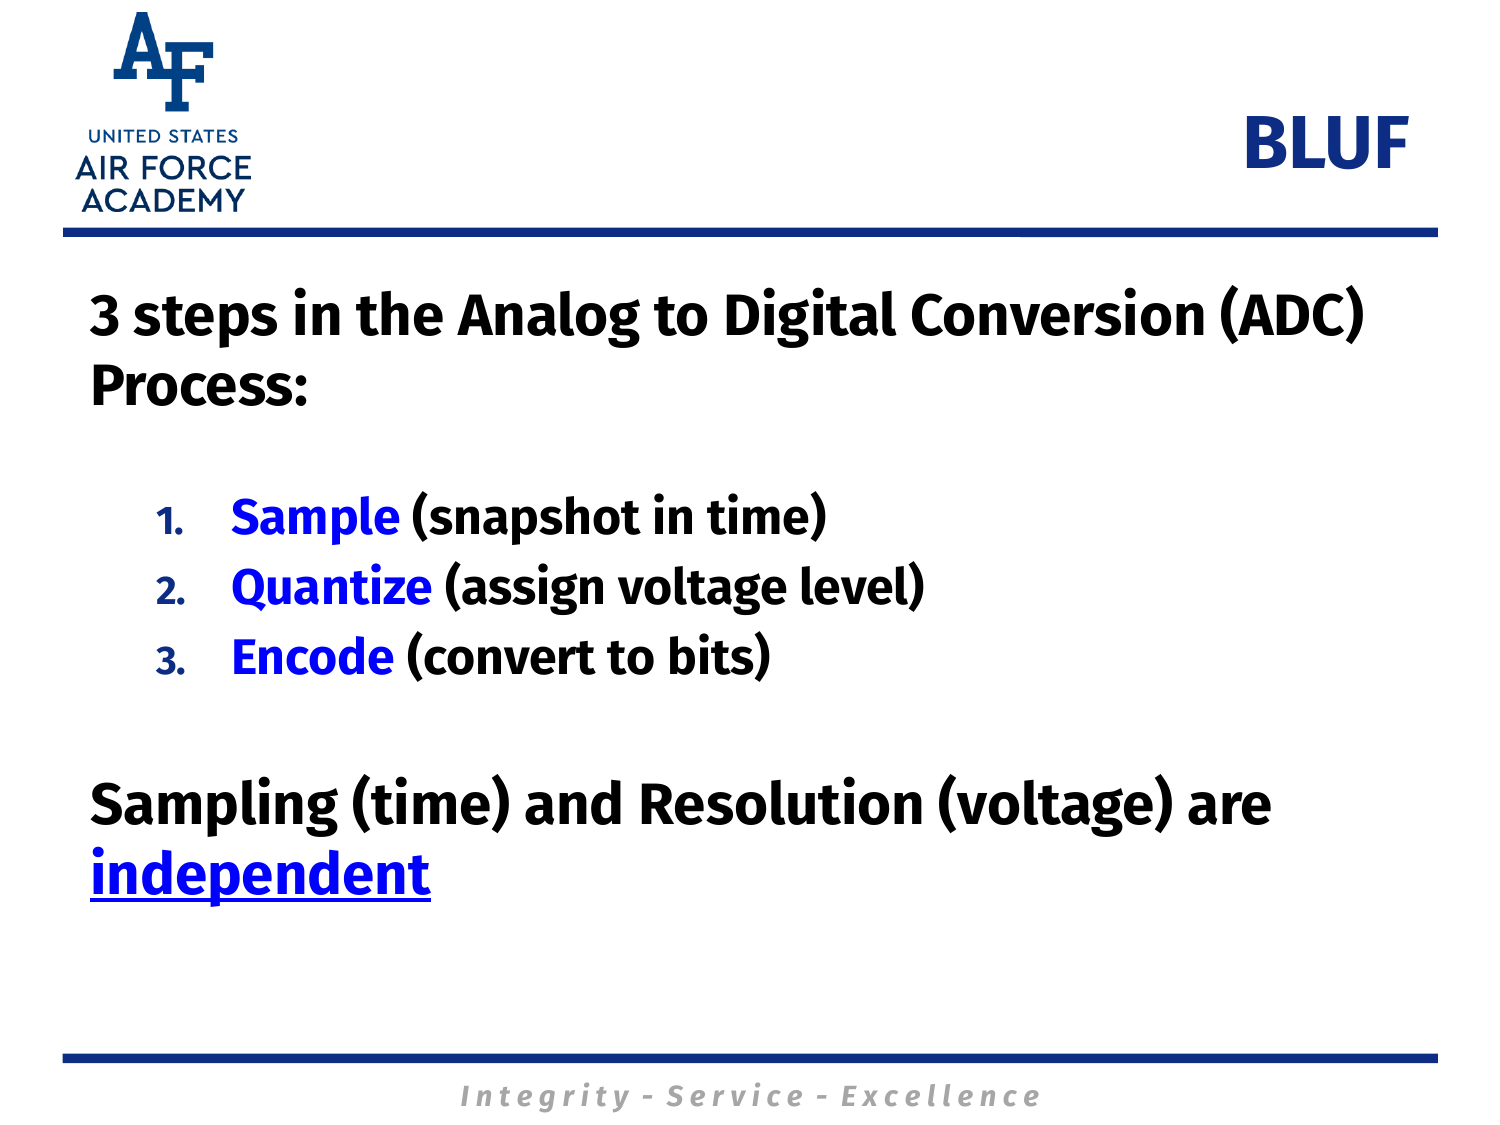

# BLUF
3 steps in the Analog to Digital Conversion (ADC) Process:
Sample (snapshot in time)
Quantize (assign voltage level)
Encode (convert to bits)

Sampling (time) and Resolution (voltage) are independent

4